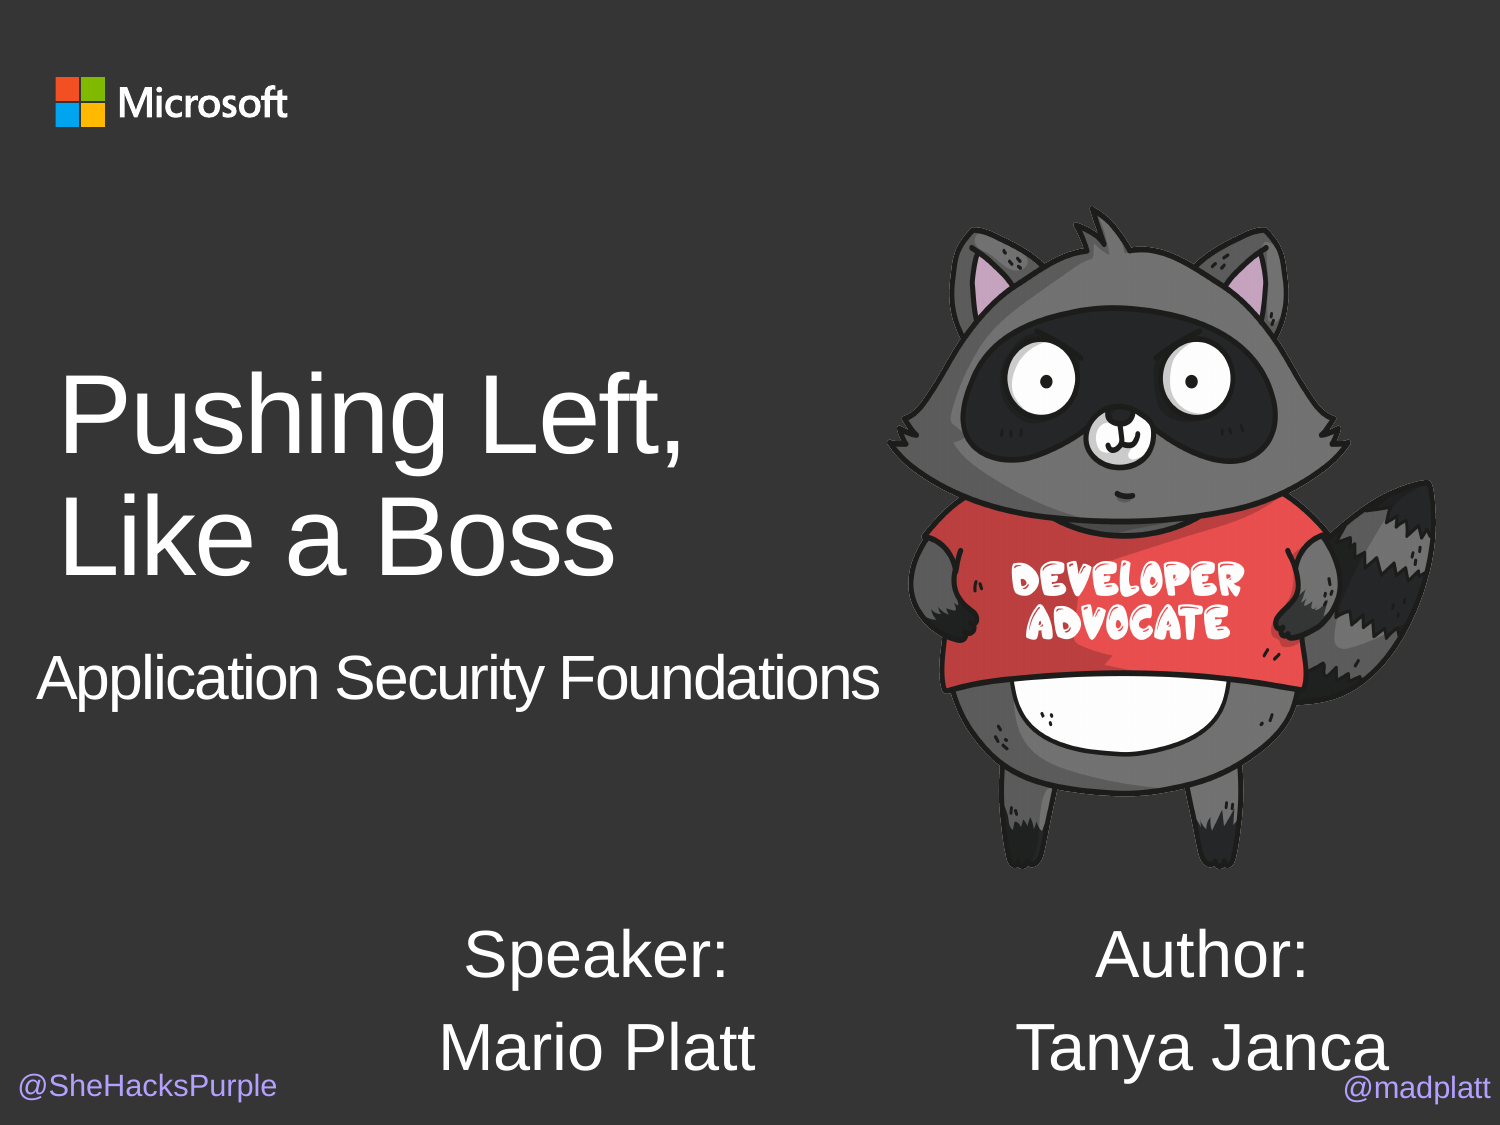

# Pushing Left, Like a Boss
Application Security Foundations
Speaker:
Mario Platt
Author:
Tanya Janca